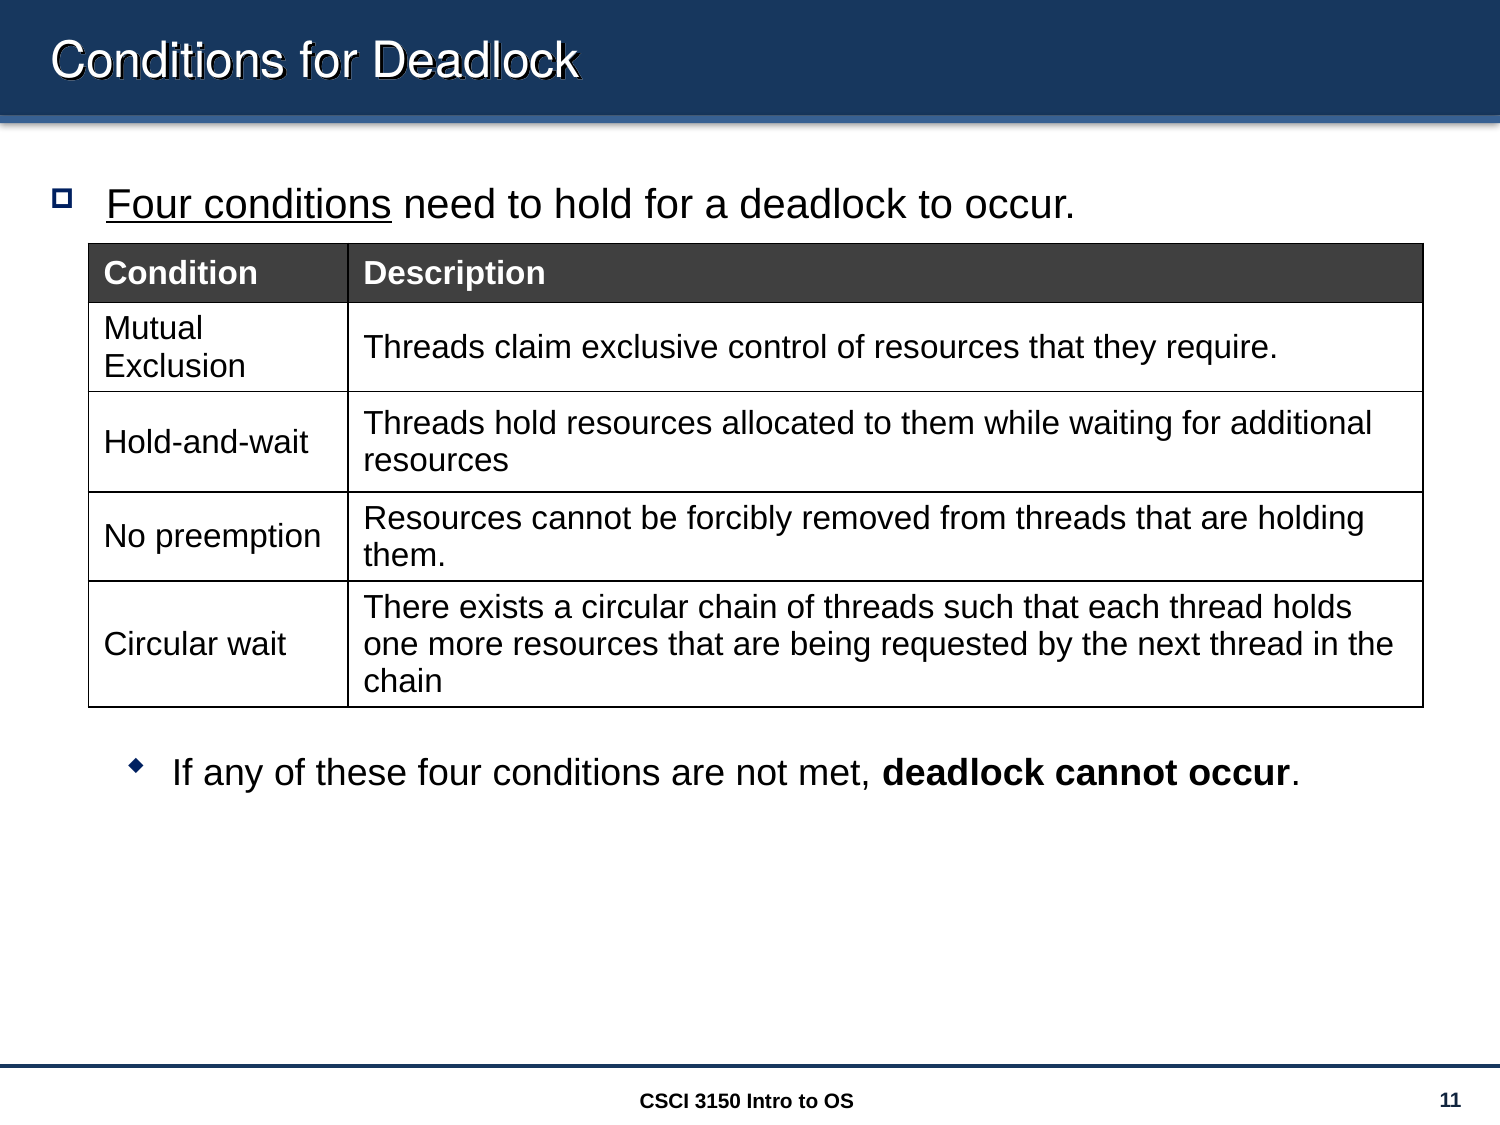

# Conditions for Deadlock
Four conditions need to hold for a deadlock to occur.

If any of these four conditions are not met, deadlock cannot occur.

| Condition | Description |
| --- | --- |
| Mutual Exclusion | Threads claim exclusive control of resources that they require. |
| Hold-and-wait | Threads hold resources allocated to them while waiting for additional resources |
| No preemption | Resources cannot be forcibly removed from threads that are holding them. |
| Circular wait | There exists a circular chain of threads such that each thread holds one more resources that are being requested by the next thread in the chain |
CSCI 3150 Intro to OS
11